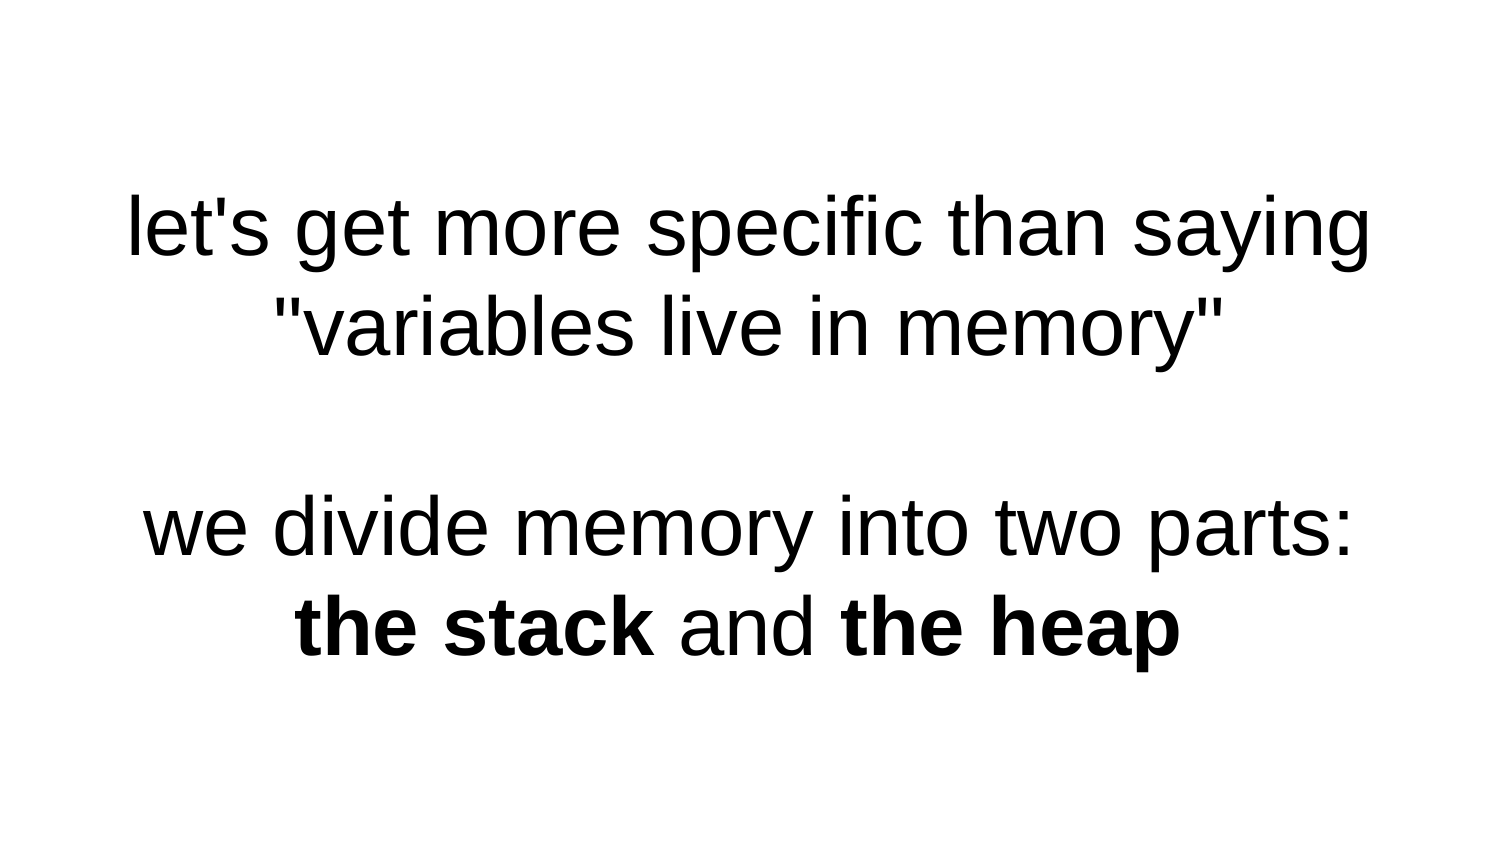

# let's get more specific than saying "variables live in memory" we divide memory into two parts: the stack and the heap